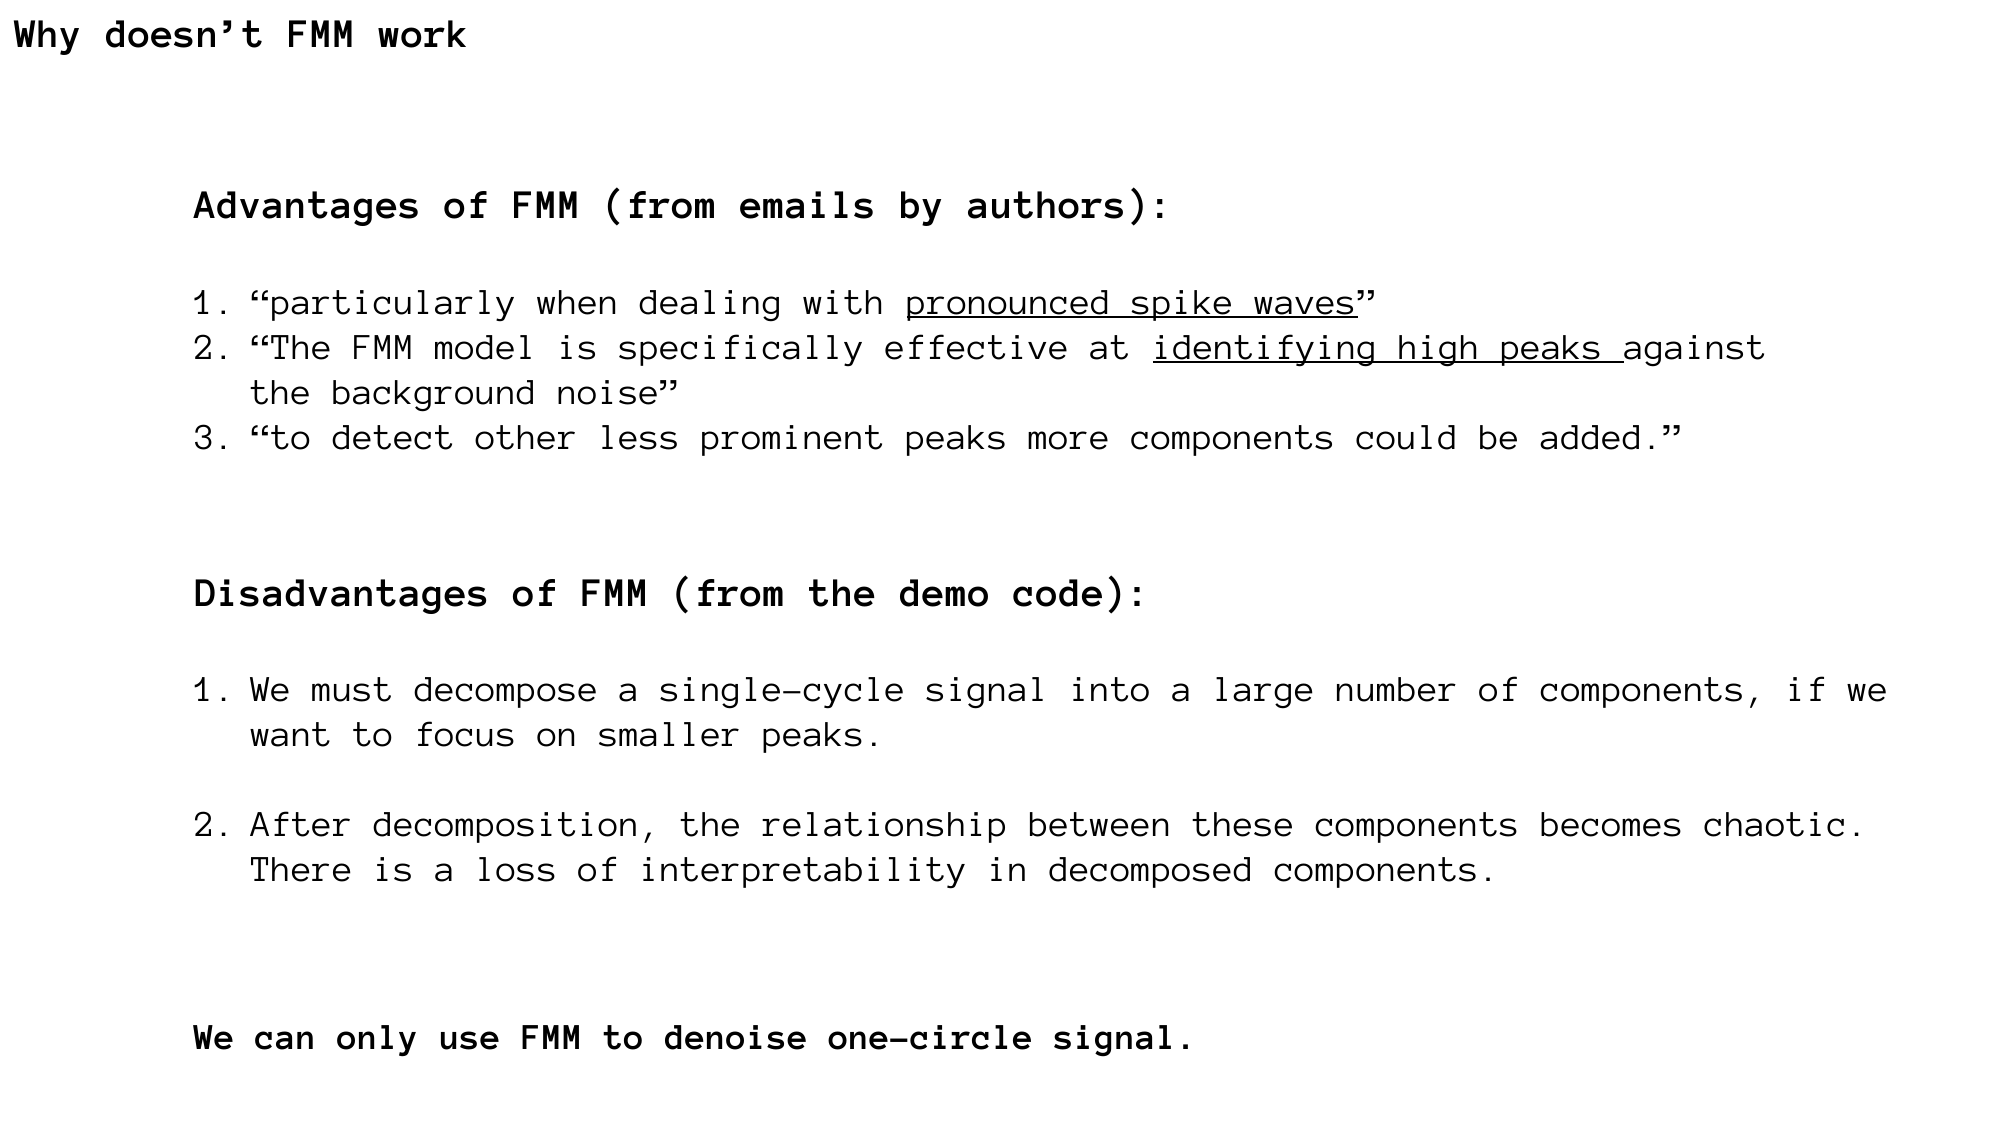

Why doesn’t FMM work
Advantages of FMM (from emails by authors):

“particularly when dealing with pronounced spike waves”
“The FMM model is specifically effective at identifying high peaks against the background noise”
“to detect other less prominent peaks more components could be added.”
Disadvantages of FMM (from the demo code):

We must decompose a single-cycle signal into a large number of components, if we want to focus on smaller peaks.

After decomposition, the relationship between these components becomes chaotic. There is a loss of interpretability in decomposed components.

We can only use FMM to denoise one-circle signal.